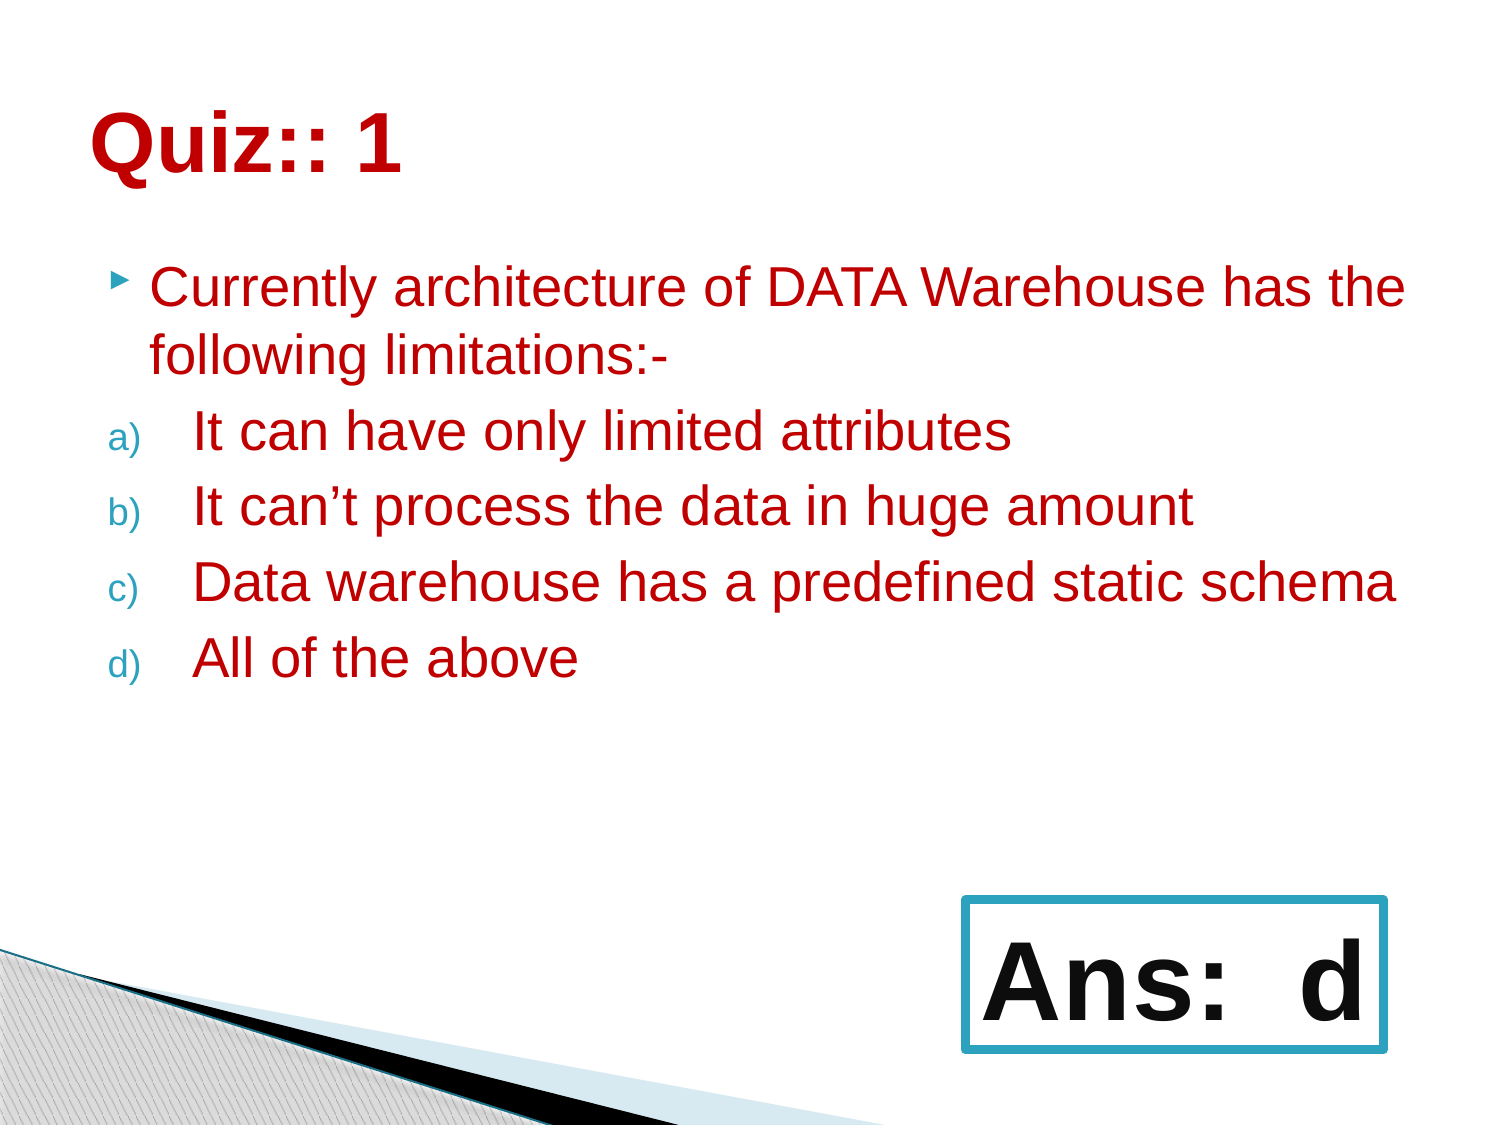

# Quiz:: 1
Currently architecture of DATA Warehouse has the following limitations:-
It can have only limited attributes
It can’t process the data in huge amount
Data warehouse has a predefined static schema
All of the above

Ans:  d